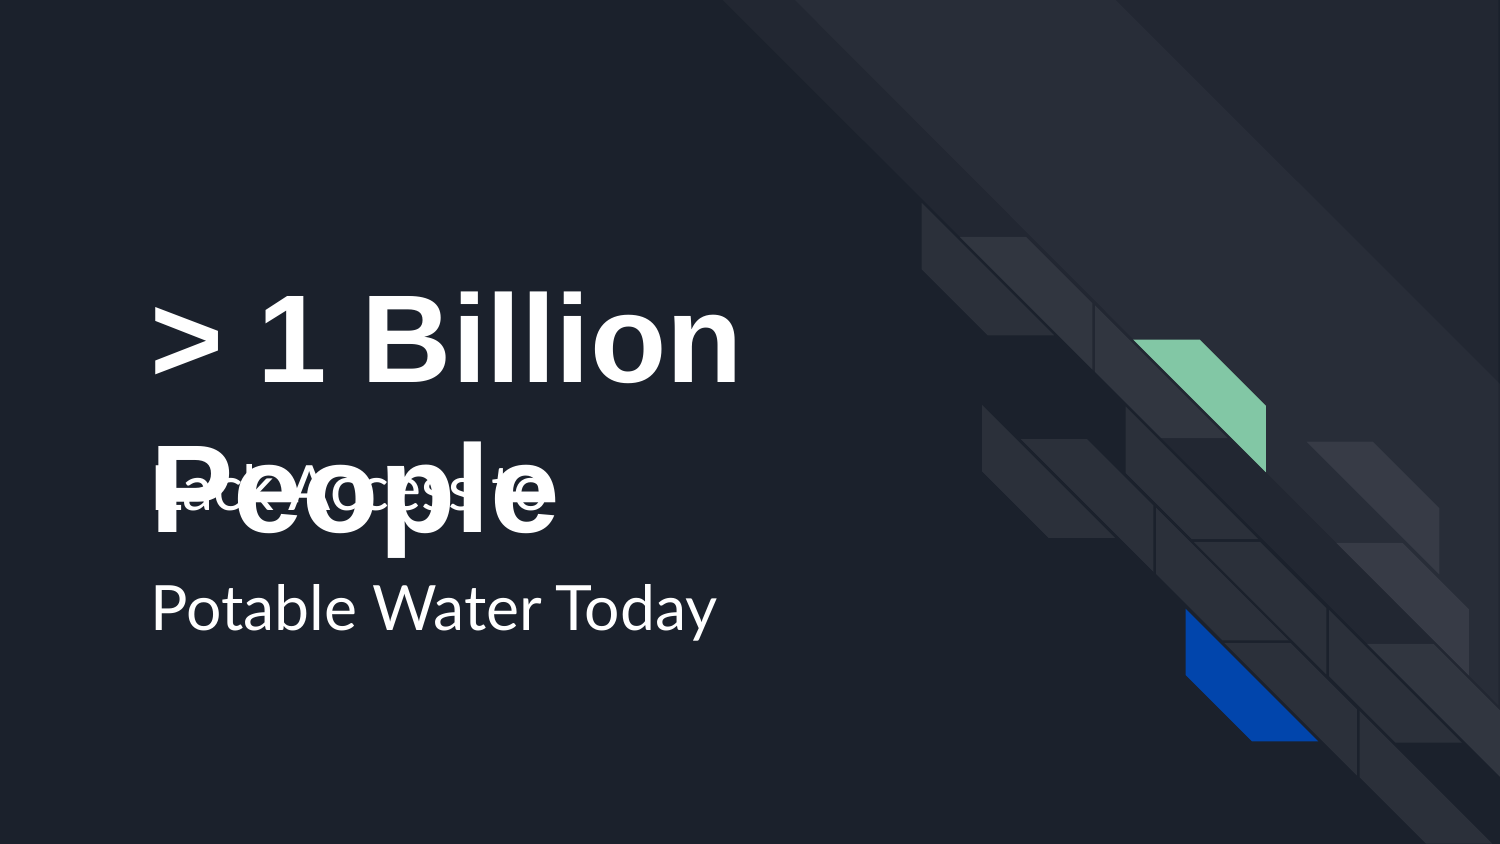

# > 1 Billion People
Lack Access to
Potable Water Today